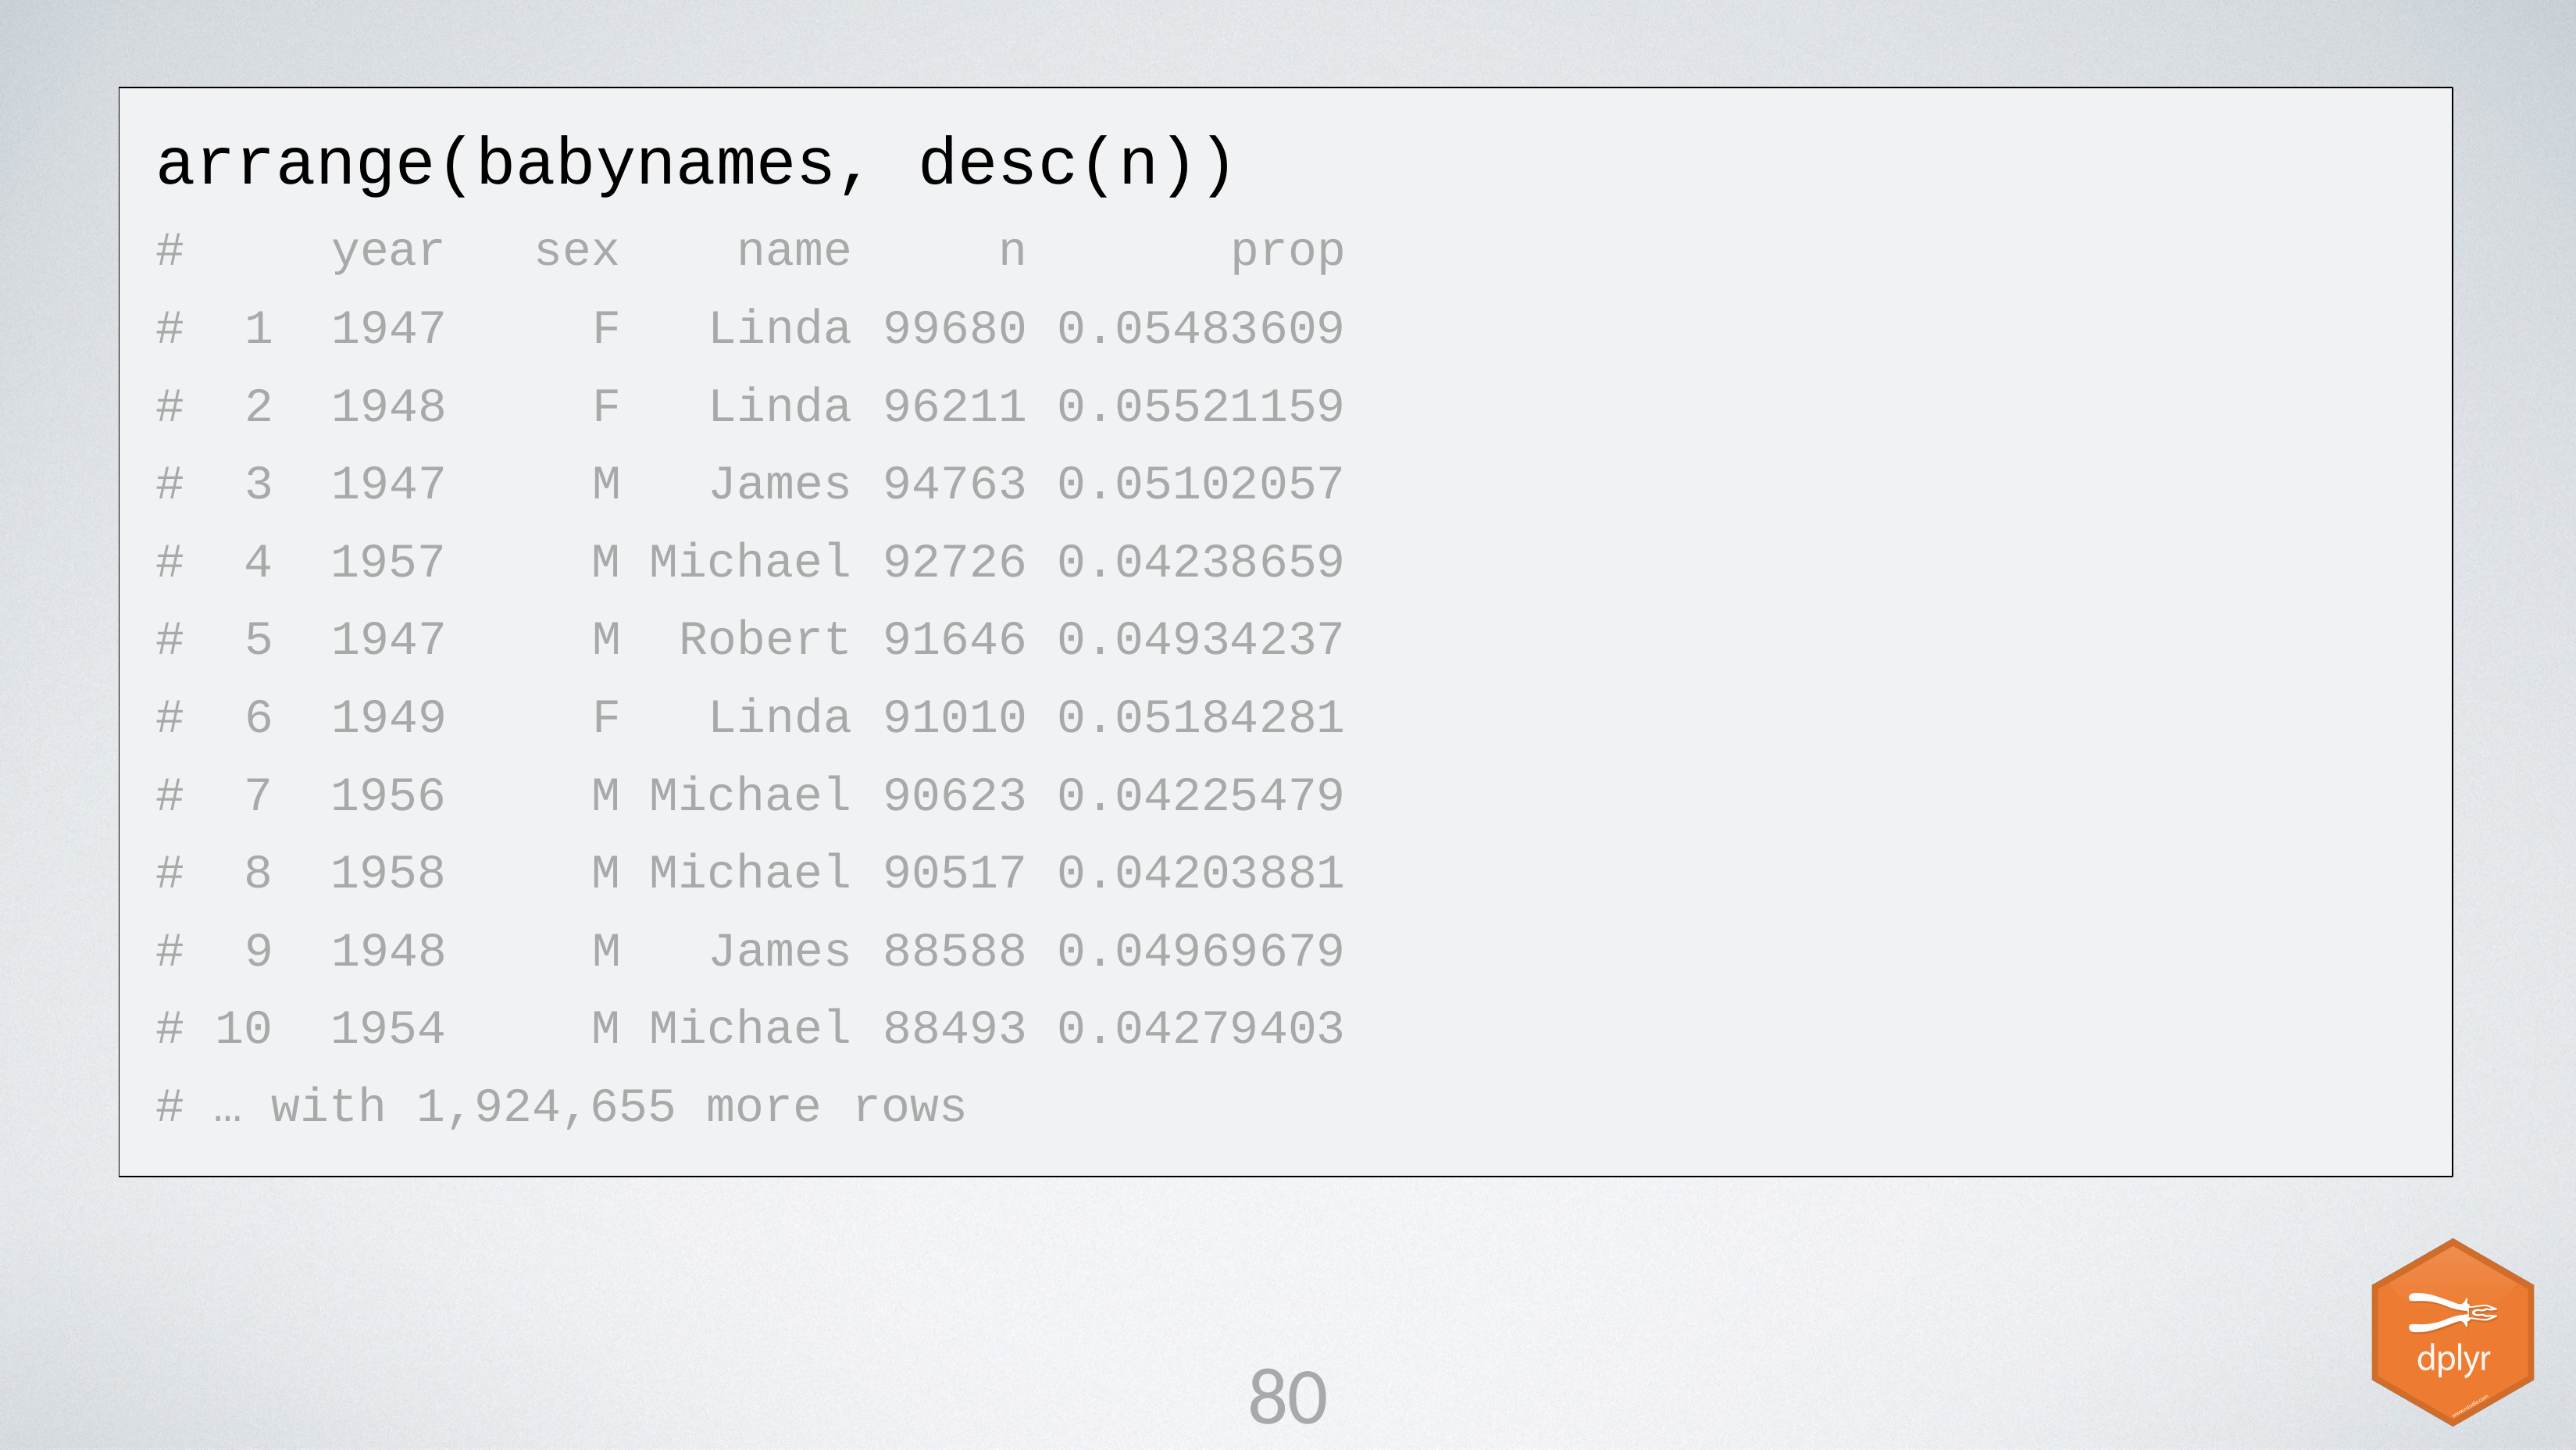

# arrange(babynames, desc(n))
| # | year sex name | n | prop |
| --- | --- | --- | --- |
| # | 1 1947 F Linda | 99680 | 0.05483609 |
| # | 2 1948 F Linda | 96211 | 0.05521159 |
| # | 3 1947 M James | 94763 | 0.05102057 |
| # | 4 1957 M Michael | 92726 | 0.04238659 |
| # | 5 1947 M Robert | 91646 | 0.04934237 |
| # | 6 1949 F Linda | 91010 | 0.05184281 |
| # | 7 1956 M Michael | 90623 | 0.04225479 |
| # | 8 1958 M Michael | 90517 | 0.04203881 |
| # | 9 1948 M James | 88588 | 0.04969679 |
| # | 10 1954 M Michael | 88493 | 0.04279403 |
| # | … with 1,924,655 more | rows |  |

80